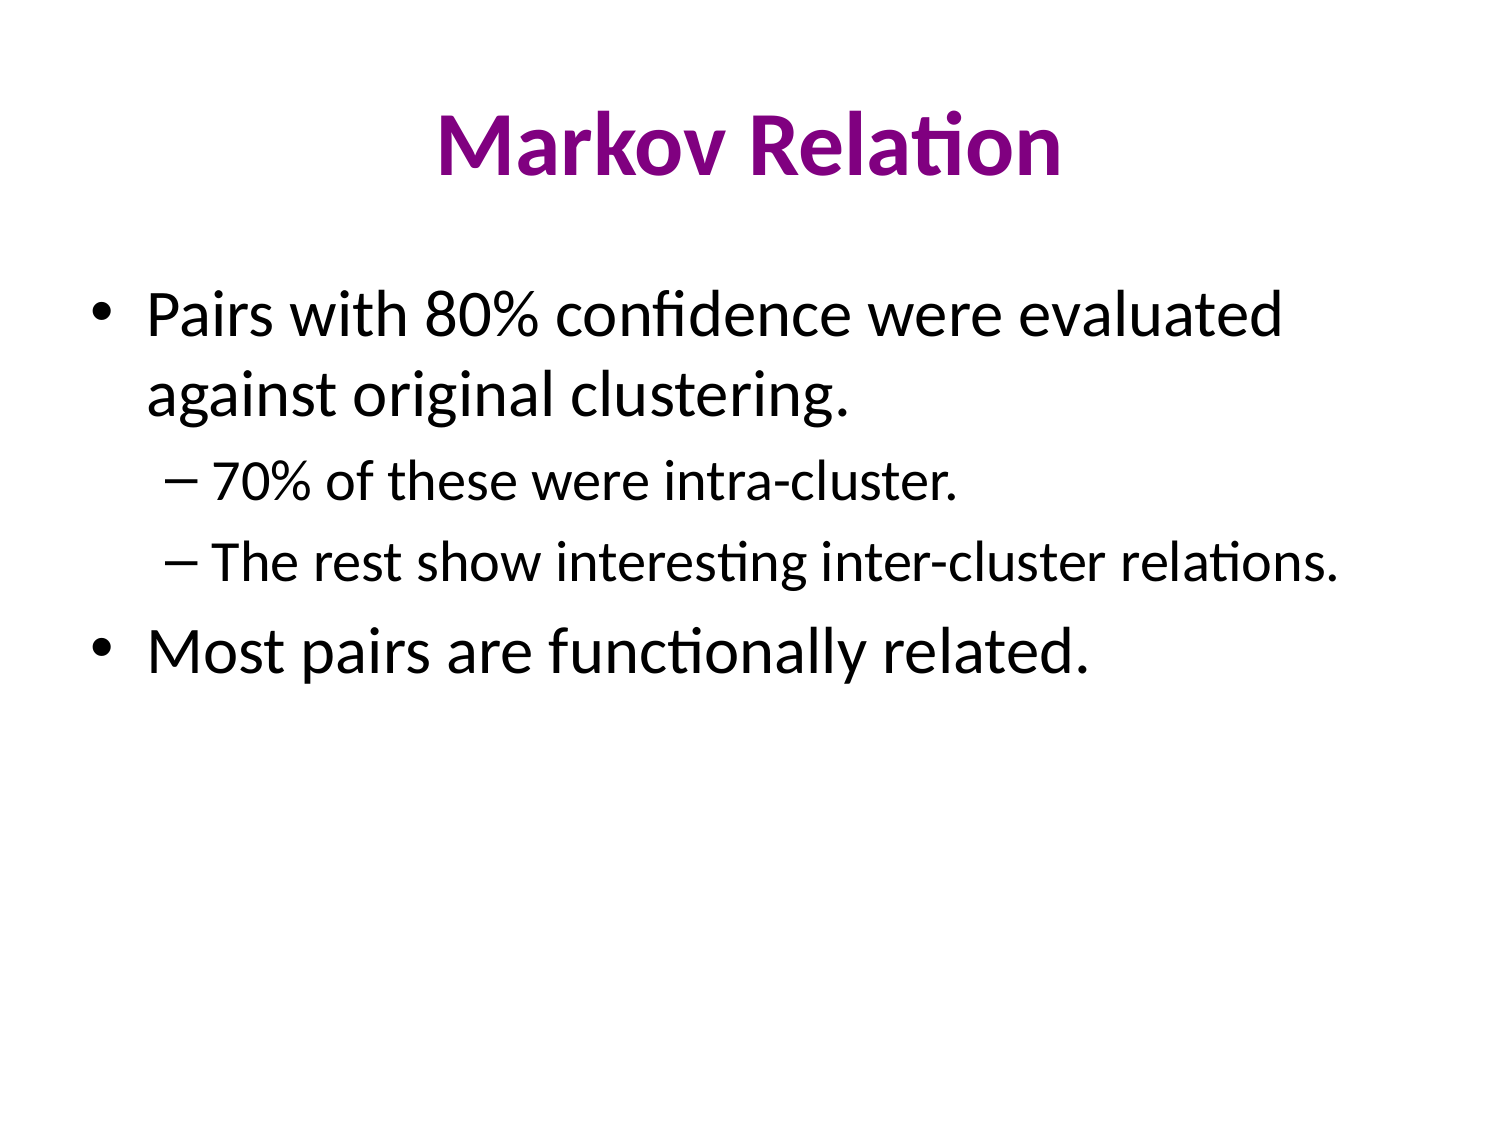

# Markov Relation
Pairs with 80% confidence were evaluated against original clustering.
70% of these were intra-cluster.
The rest show interesting inter-cluster relations.
Most pairs are functionally related.